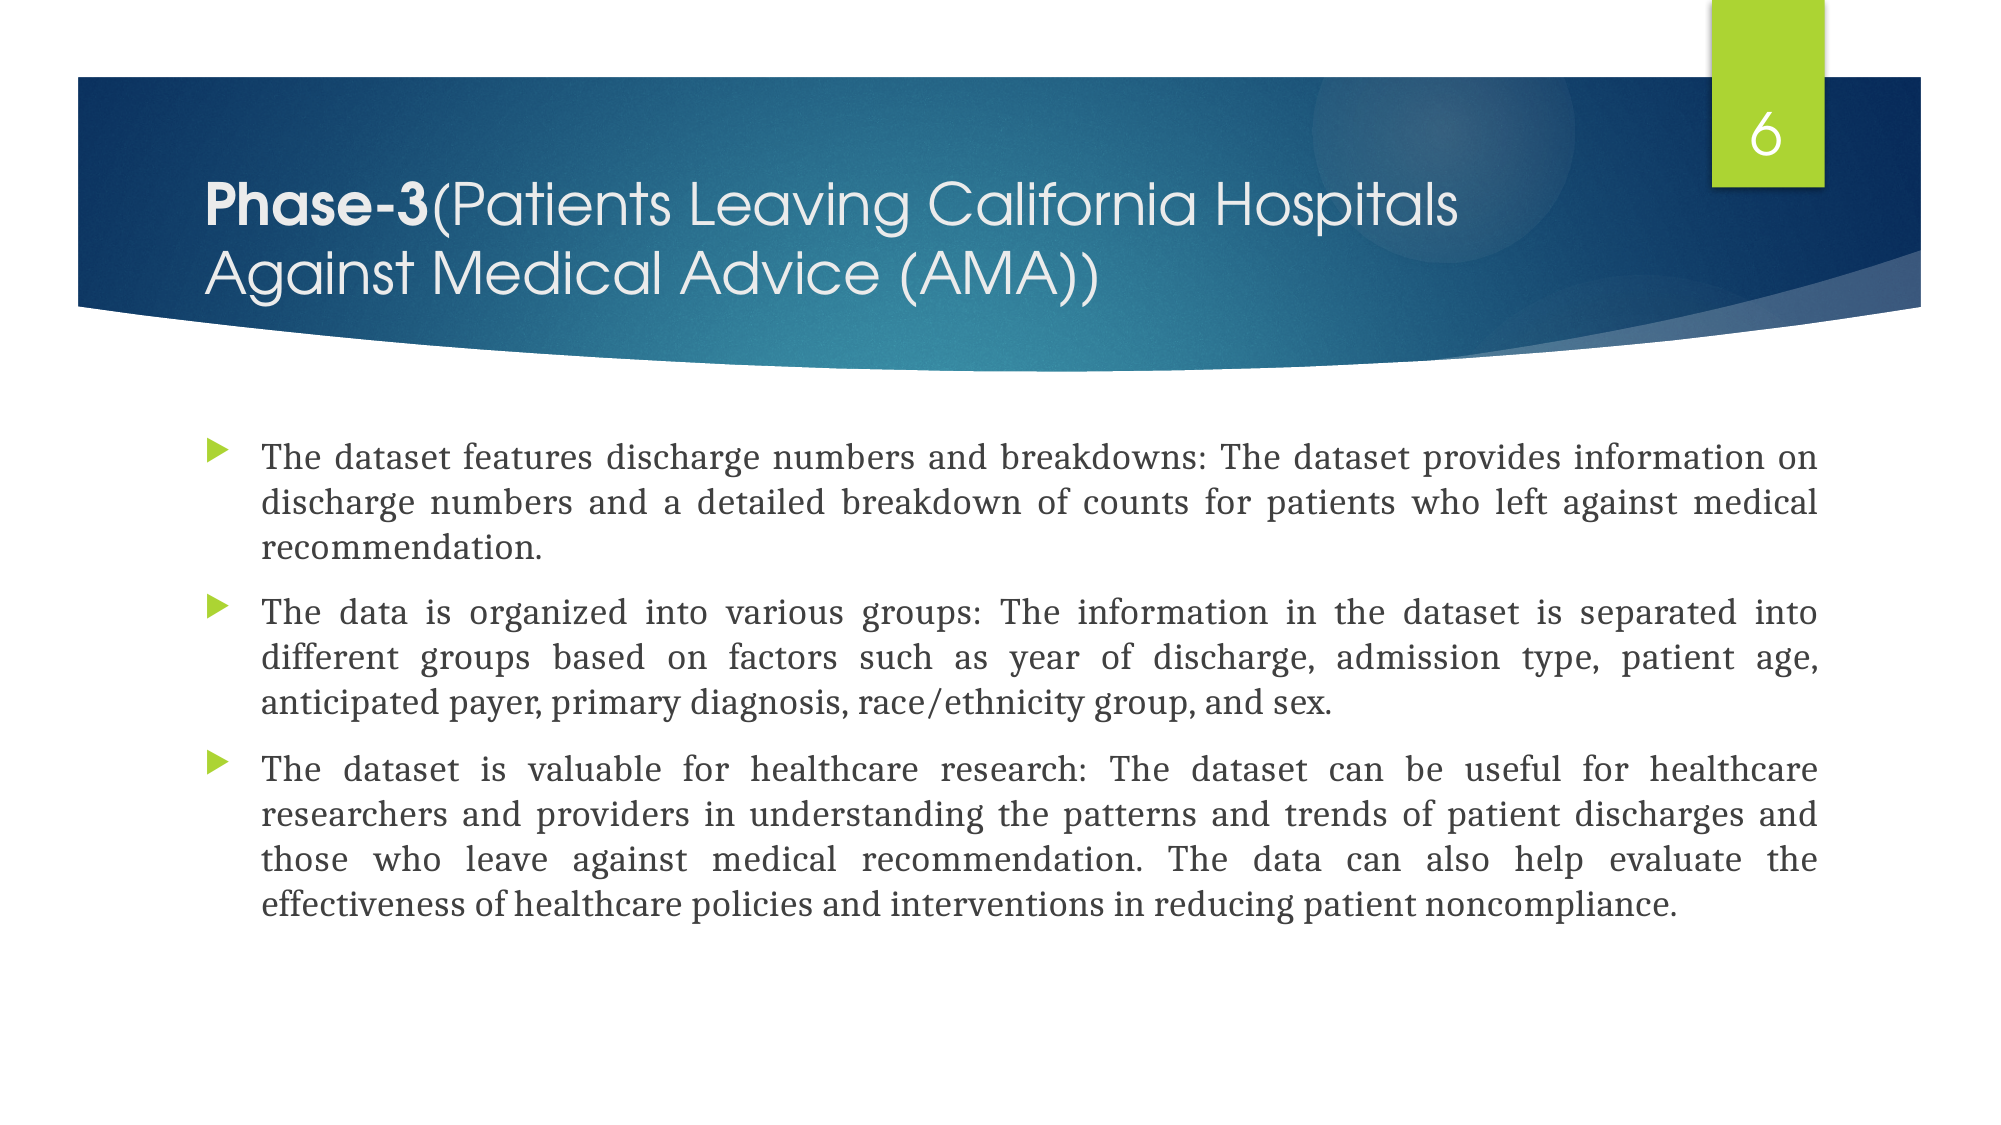

6
# Phase-3(Patients Leaving California Hospitals Against Medical Advice (AMA))
The dataset features discharge numbers and breakdowns: The dataset provides information on discharge numbers and a detailed breakdown of counts for patients who left against medical recommendation.
The data is organized into various groups: The information in the dataset is separated into different groups based on factors such as year of discharge, admission type, patient age, anticipated payer, primary diagnosis, race/ethnicity group, and sex.
The dataset is valuable for healthcare research: The dataset can be useful for healthcare researchers and providers in understanding the patterns and trends of patient discharges and those who leave against medical recommendation. The data can also help evaluate the effectiveness of healthcare policies and interventions in reducing patient noncompliance.